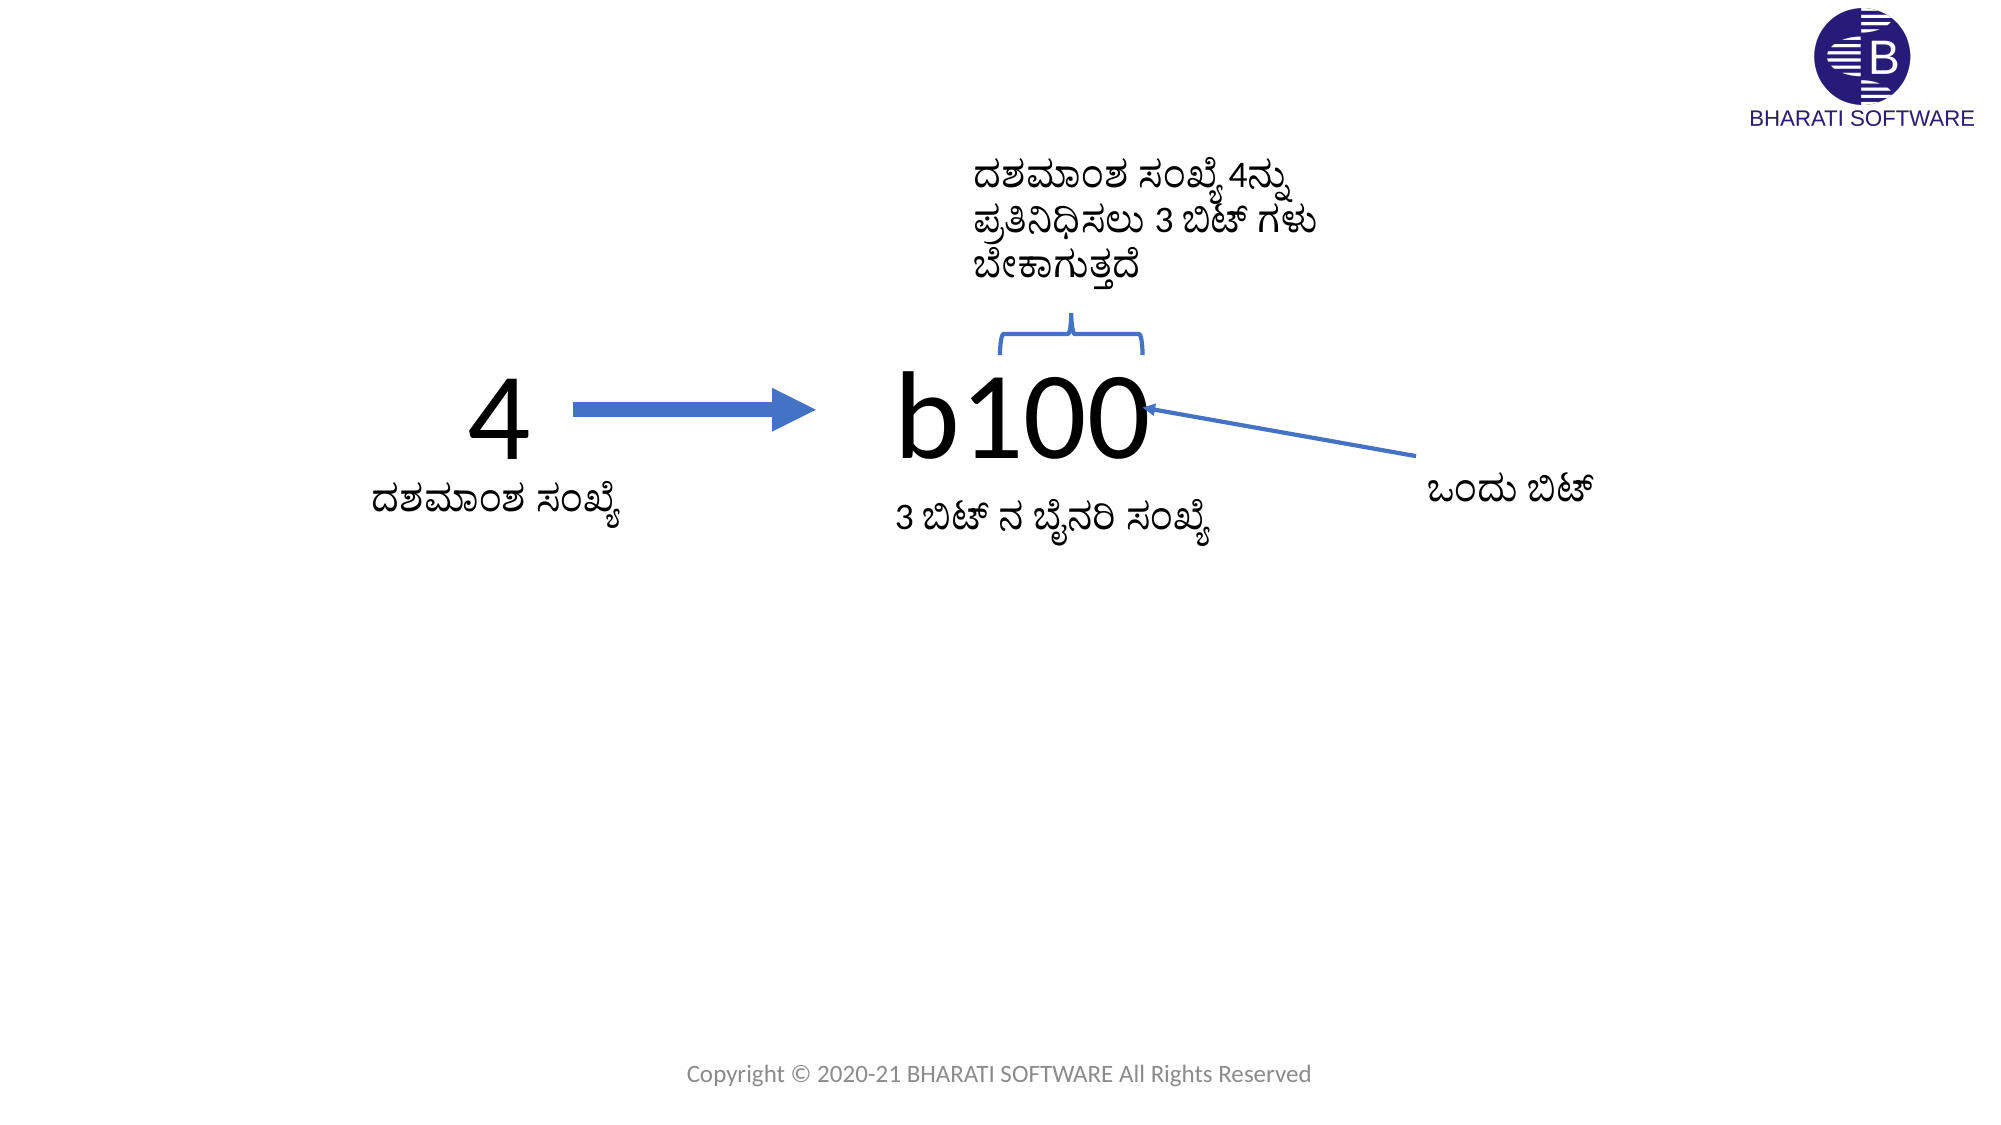

ದಶಮಾಂಶ ಸಂಖ್ಯೆ 4ನ್ನು ಪ್ರತಿನಿಧಿಸಲು 3 ಬಿಟ್ ಗಳು ಬೇಕಾಗುತ್ತದೆ

b100

ಒಂದು ಬಿಟ್
ದಶಮಾಂಶ ಸಂಖ್ಯೆ
3 ಬಿಟ್ ನ ಬೈನರಿ ಸಂಖ್ಯೆ
Copyright © 2020-21 BHARATI SOFTWARE All Rights Reserved